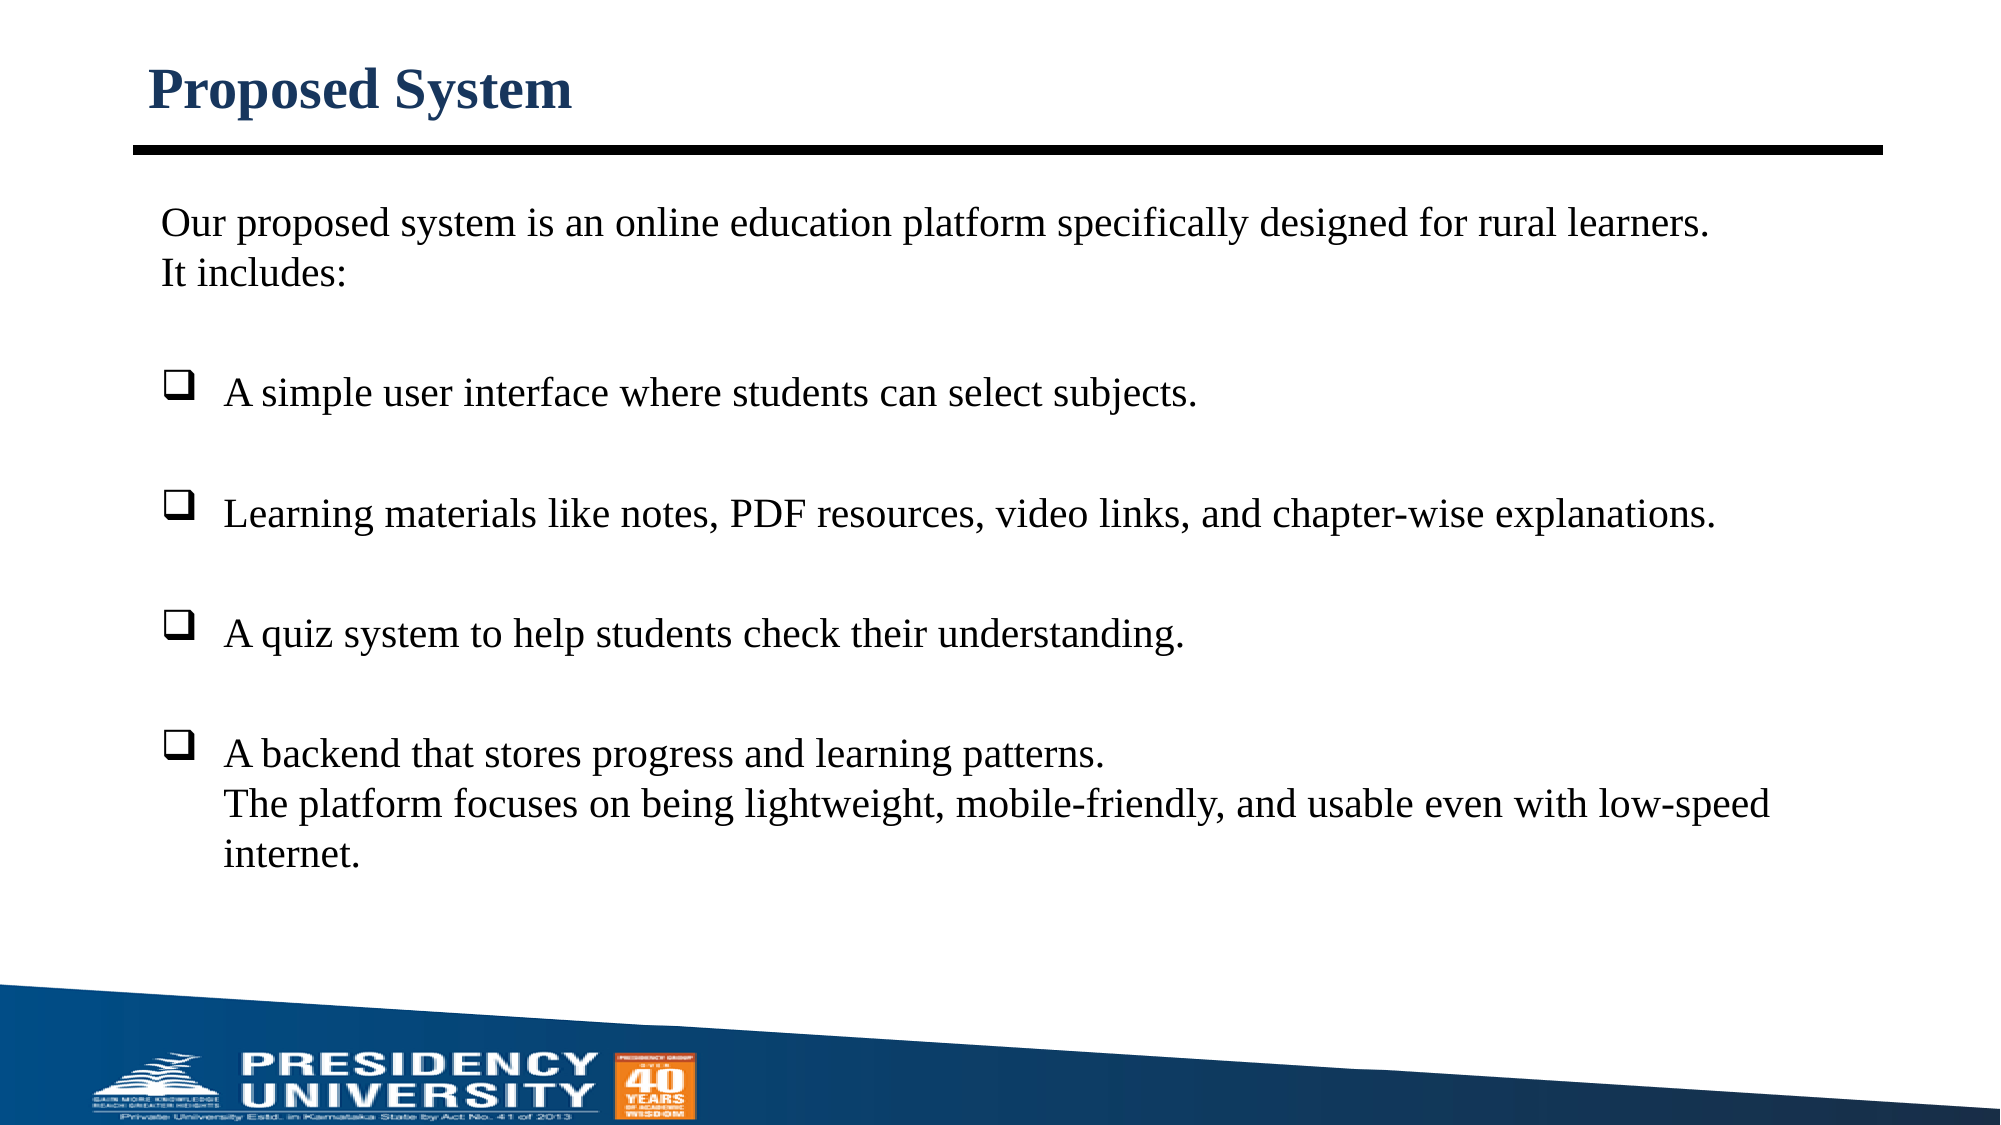

# Proposed System
Our proposed system is an online education platform specifically designed for rural learners.
It includes:

A simple user interface where students can select subjects.

Learning materials like notes, PDF resources, video links, and chapter-wise explanations.

A quiz system to help students check their understanding.

A backend that stores progress and learning patterns.
The platform focuses on being lightweight, mobile-friendly, and usable even with low-speed internet.